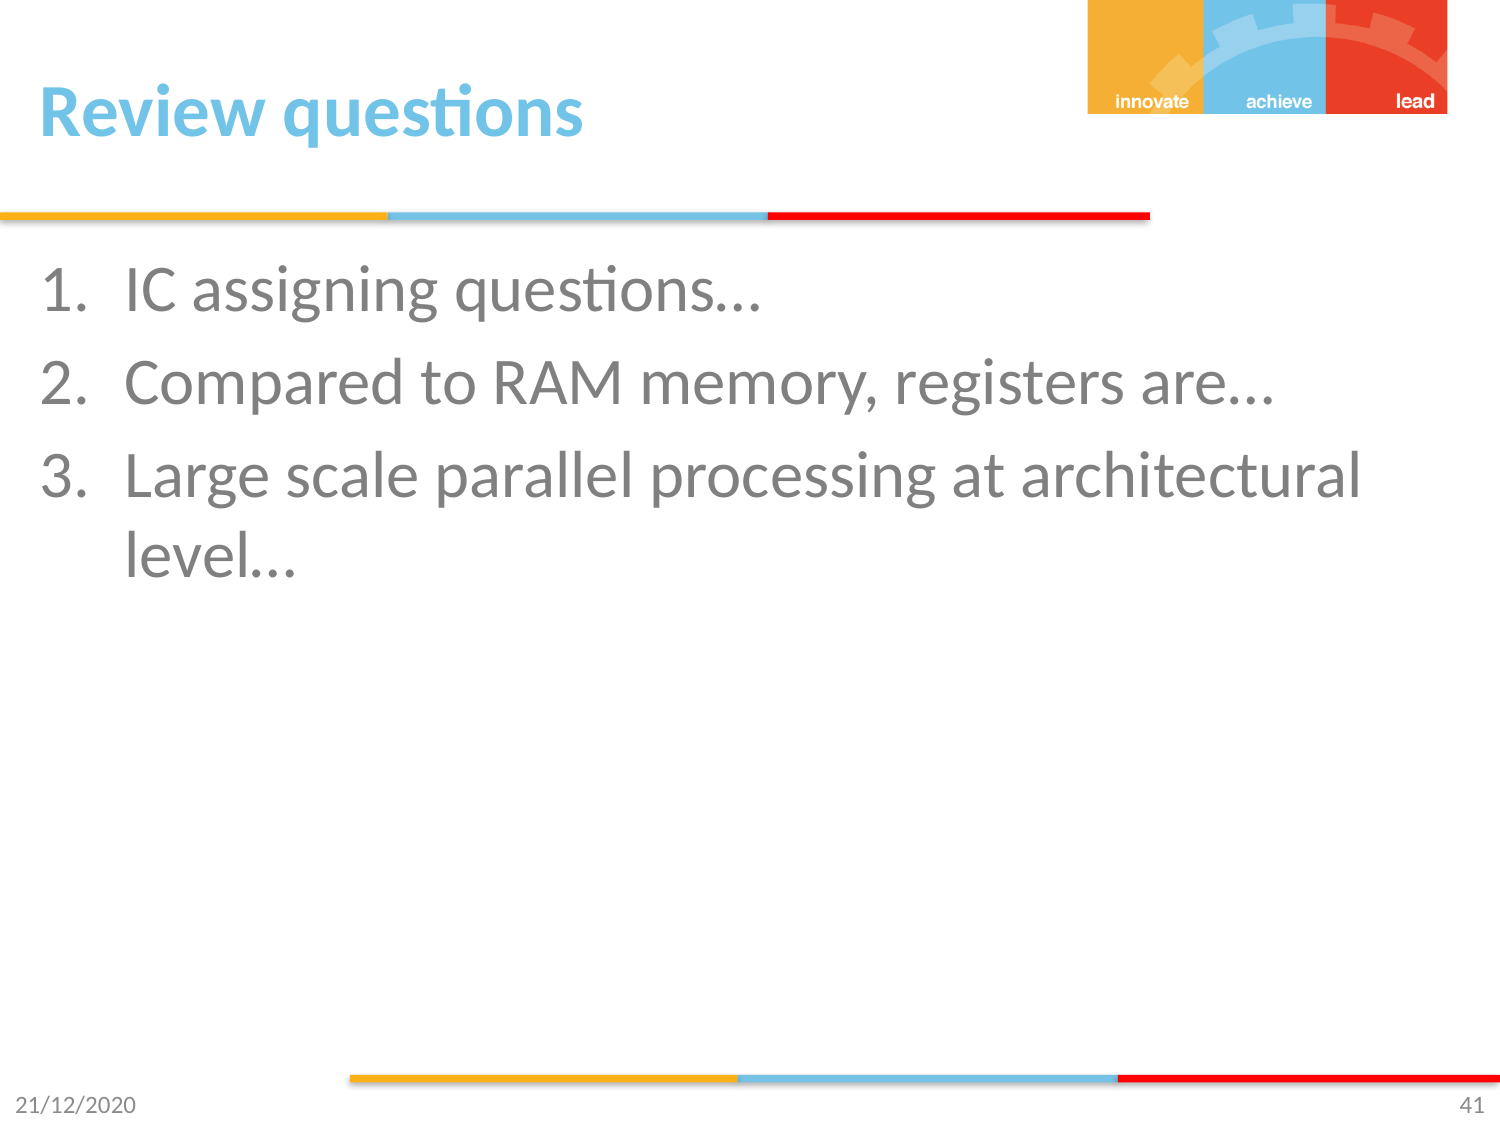

# Review questions
IC assigning questions…
Compared to RAM memory, registers are…
Large scale parallel processing at architectural level…
21/12/2020
41